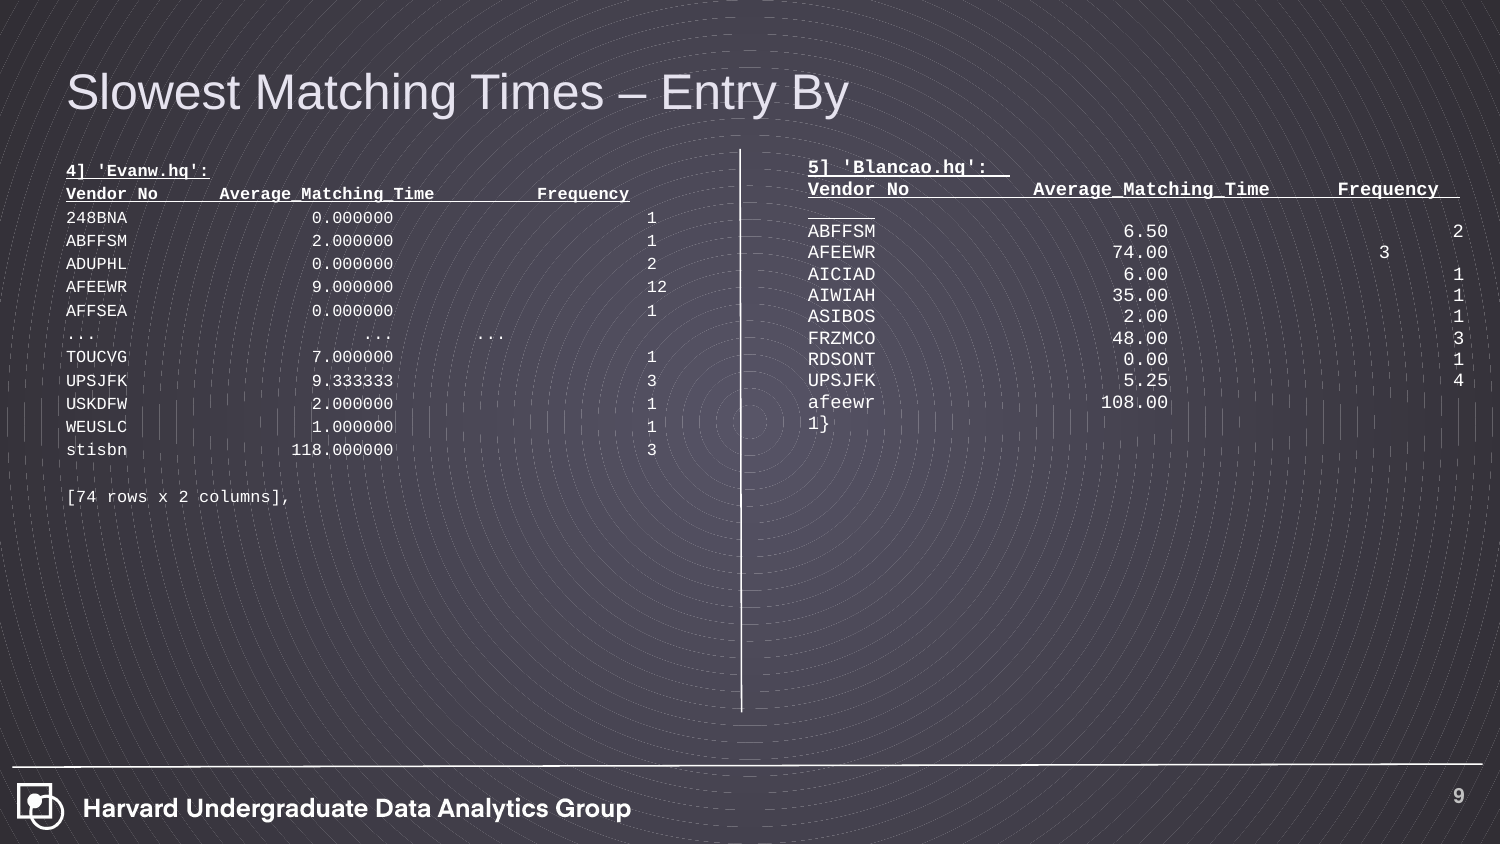

# Slowest Matching Times – Entry By
4] 'Evanw.hq':
Vendor No      Average_Matching_Time          Frequency
248BNA                  0.000000          	    1
ABFFSM                  2.000000          	    1
ADUPHL                  0.000000          	    2
AFEEWR                  9.000000         	    12
AFFSEA                  0.000000          	    1
...                          ...        ...
TOUCVG                  7.000000          	    1
UPSJFK                  9.333333          	    3
USKDFW                  2.000000          	    1
WEUSLC                  1.000000          	    1
stisbn                118.000000          	    3

[74 rows x 2 columns],

5] 'Blancao.hq':
Vendor No           Average_Matching_Time      Frequency
ABFFSM                      6.50          	     2
AFEEWR                     74.00                   3
AICIAD                      6.00              	    1
AIWIAH                     35.00          	    1
ASIBOS                      2.00          	    1
FRZMCO                     48.00          	    3
RDSONT                      0.00          	    1
UPSJFK                      5.25          	    4
afeewr                    108.00          	    1}
9